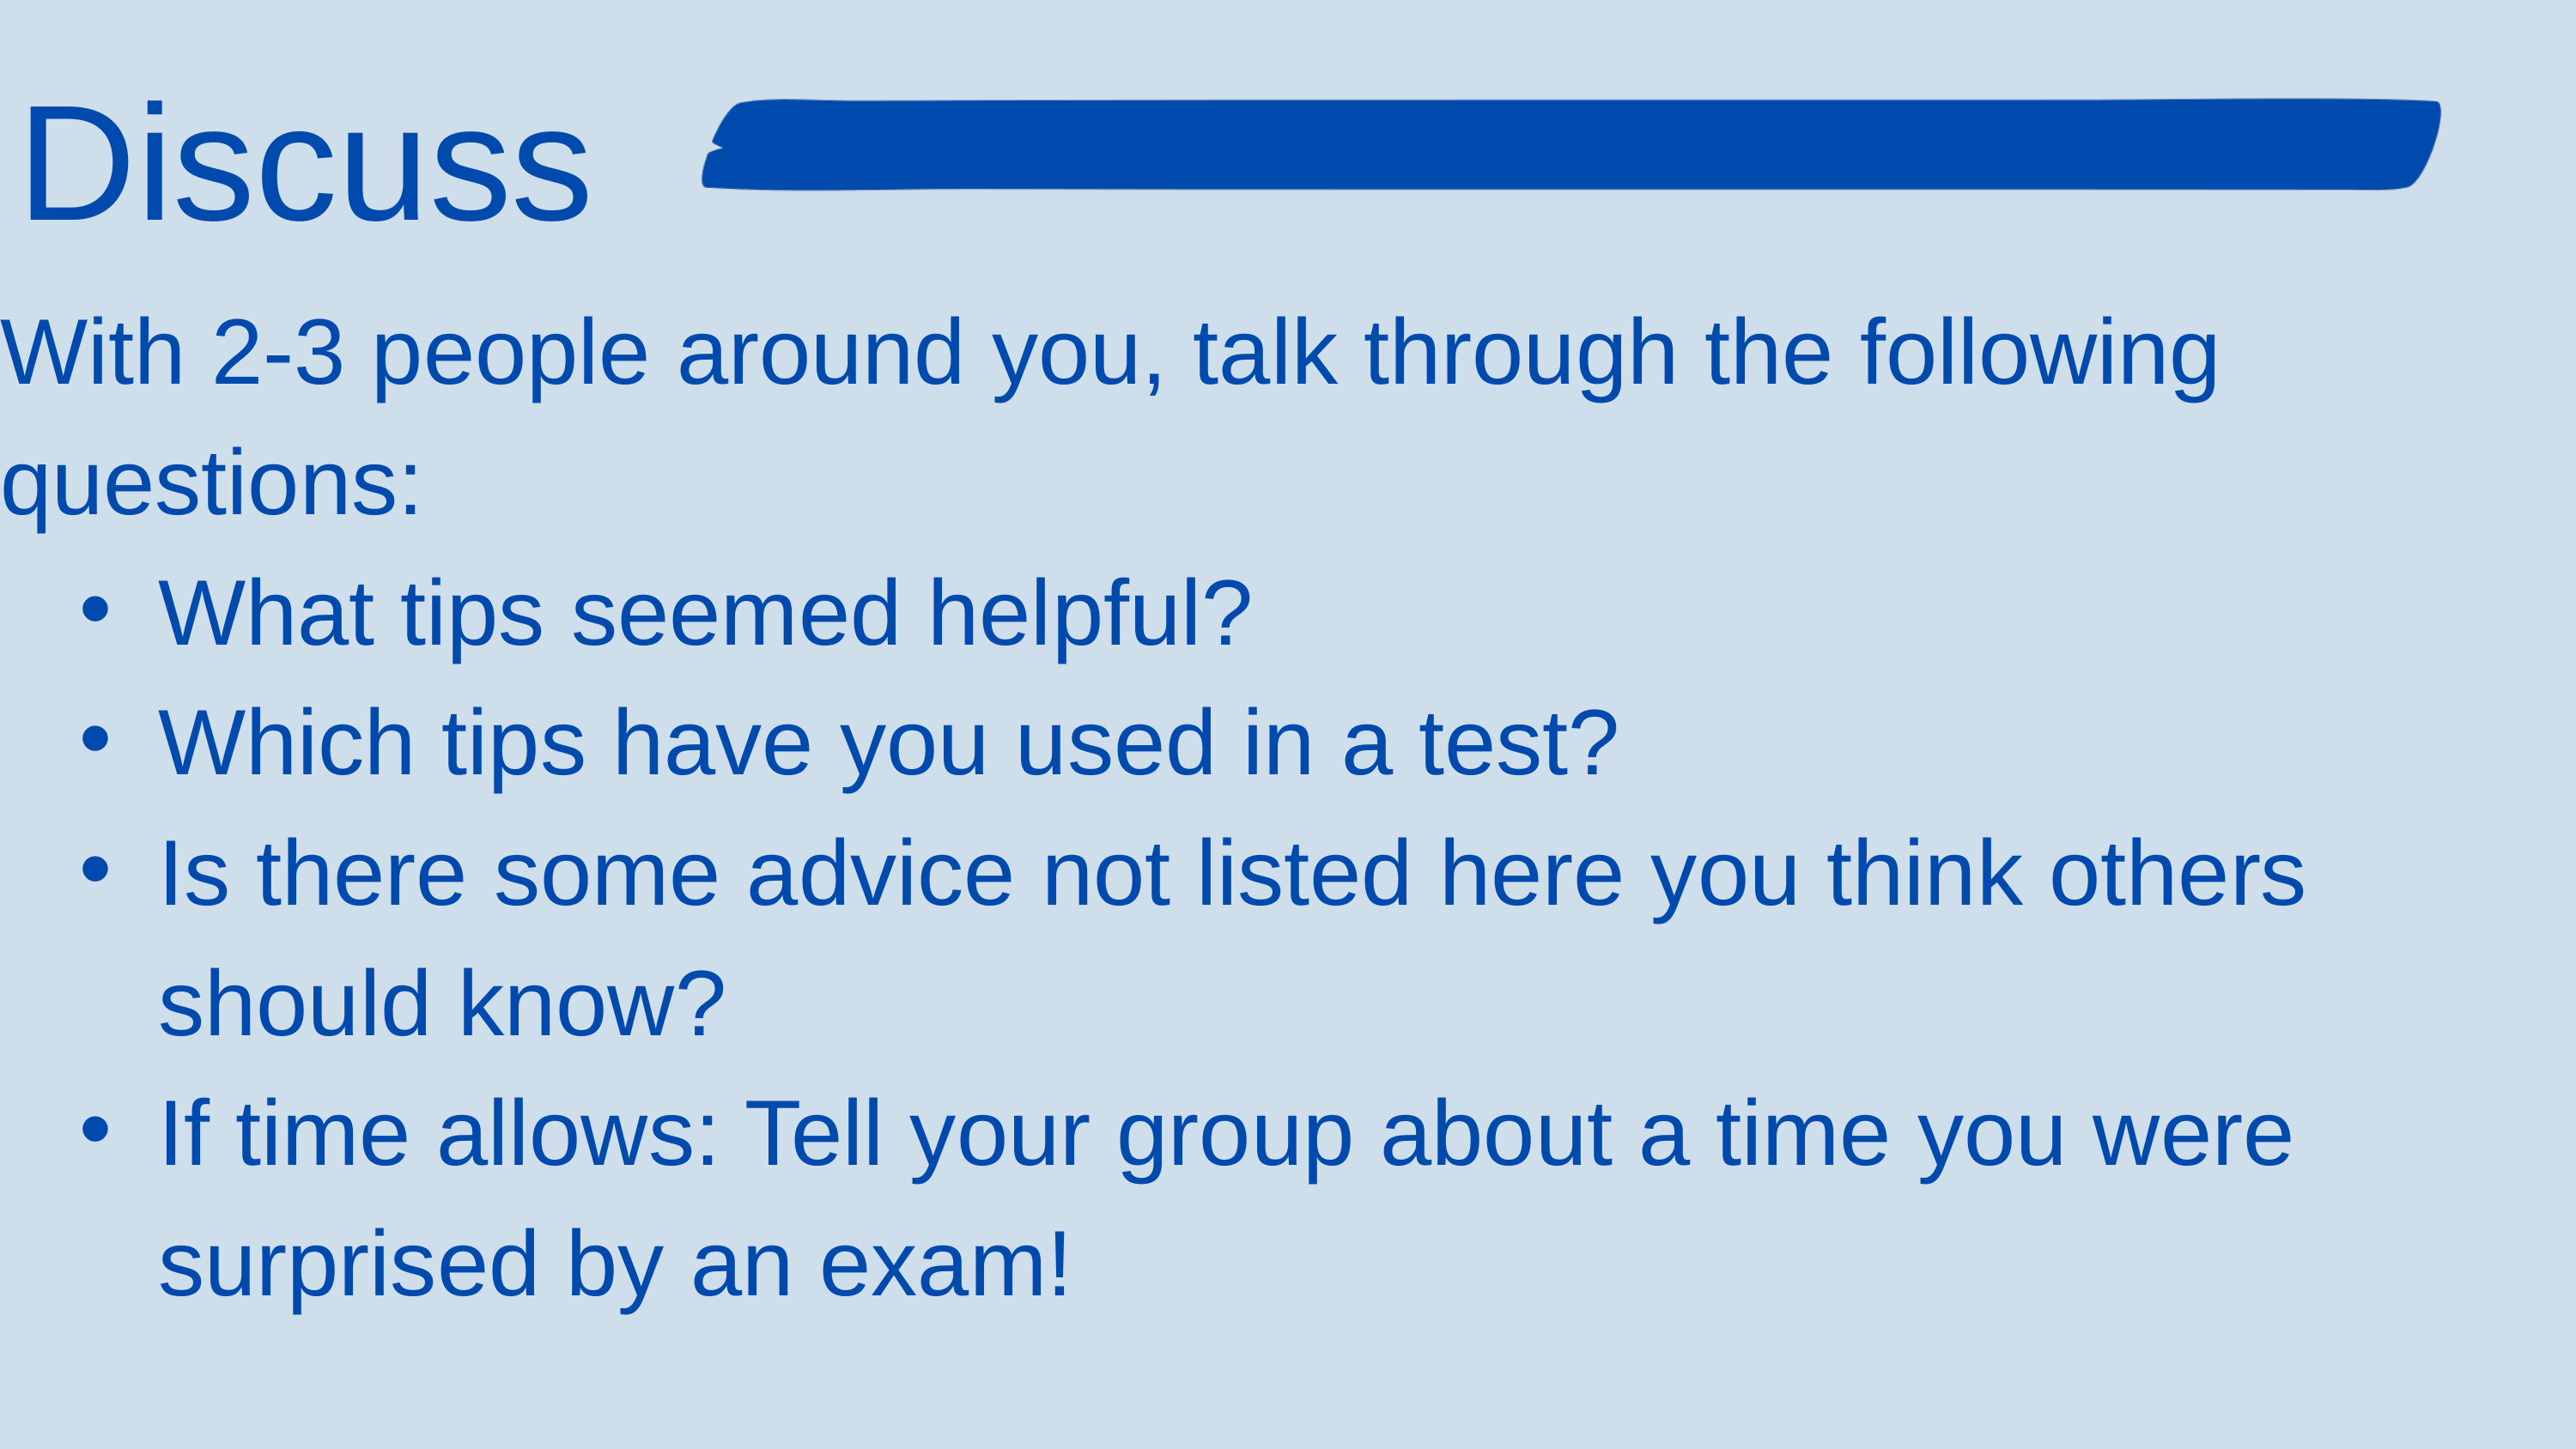

Discuss

With 2-3 people around you, talk through the following questions:
What tips seemed helpful?
Which tips have you used in a test?
Is there some advice not listed here you think others should know?
If time allows: Tell your group about a time you were surprised by an exam!